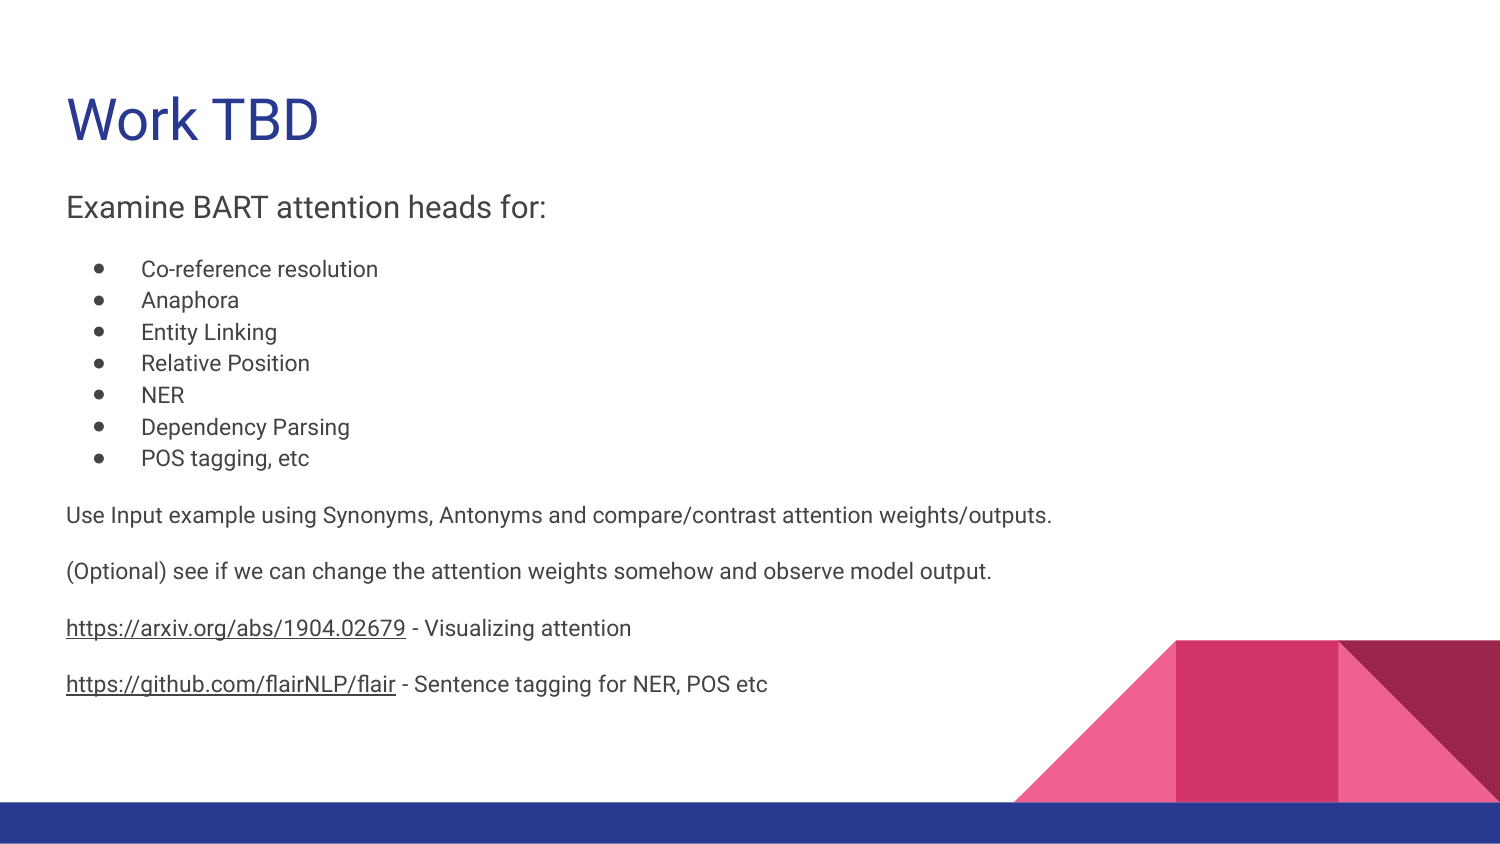

# Work TBD
Examine BART attention heads for:
Co-reference resolution
Anaphora
Entity Linking
Relative Position
NER
Dependency Parsing
POS tagging, etc
Use Input example using Synonyms, Antonyms and compare/contrast attention weights/outputs.
(Optional) see if we can change the attention weights somehow and observe model output.
https://arxiv.org/abs/1904.02679 - Visualizing attention
https://github.com/flairNLP/flair - Sentence tagging for NER, POS etc